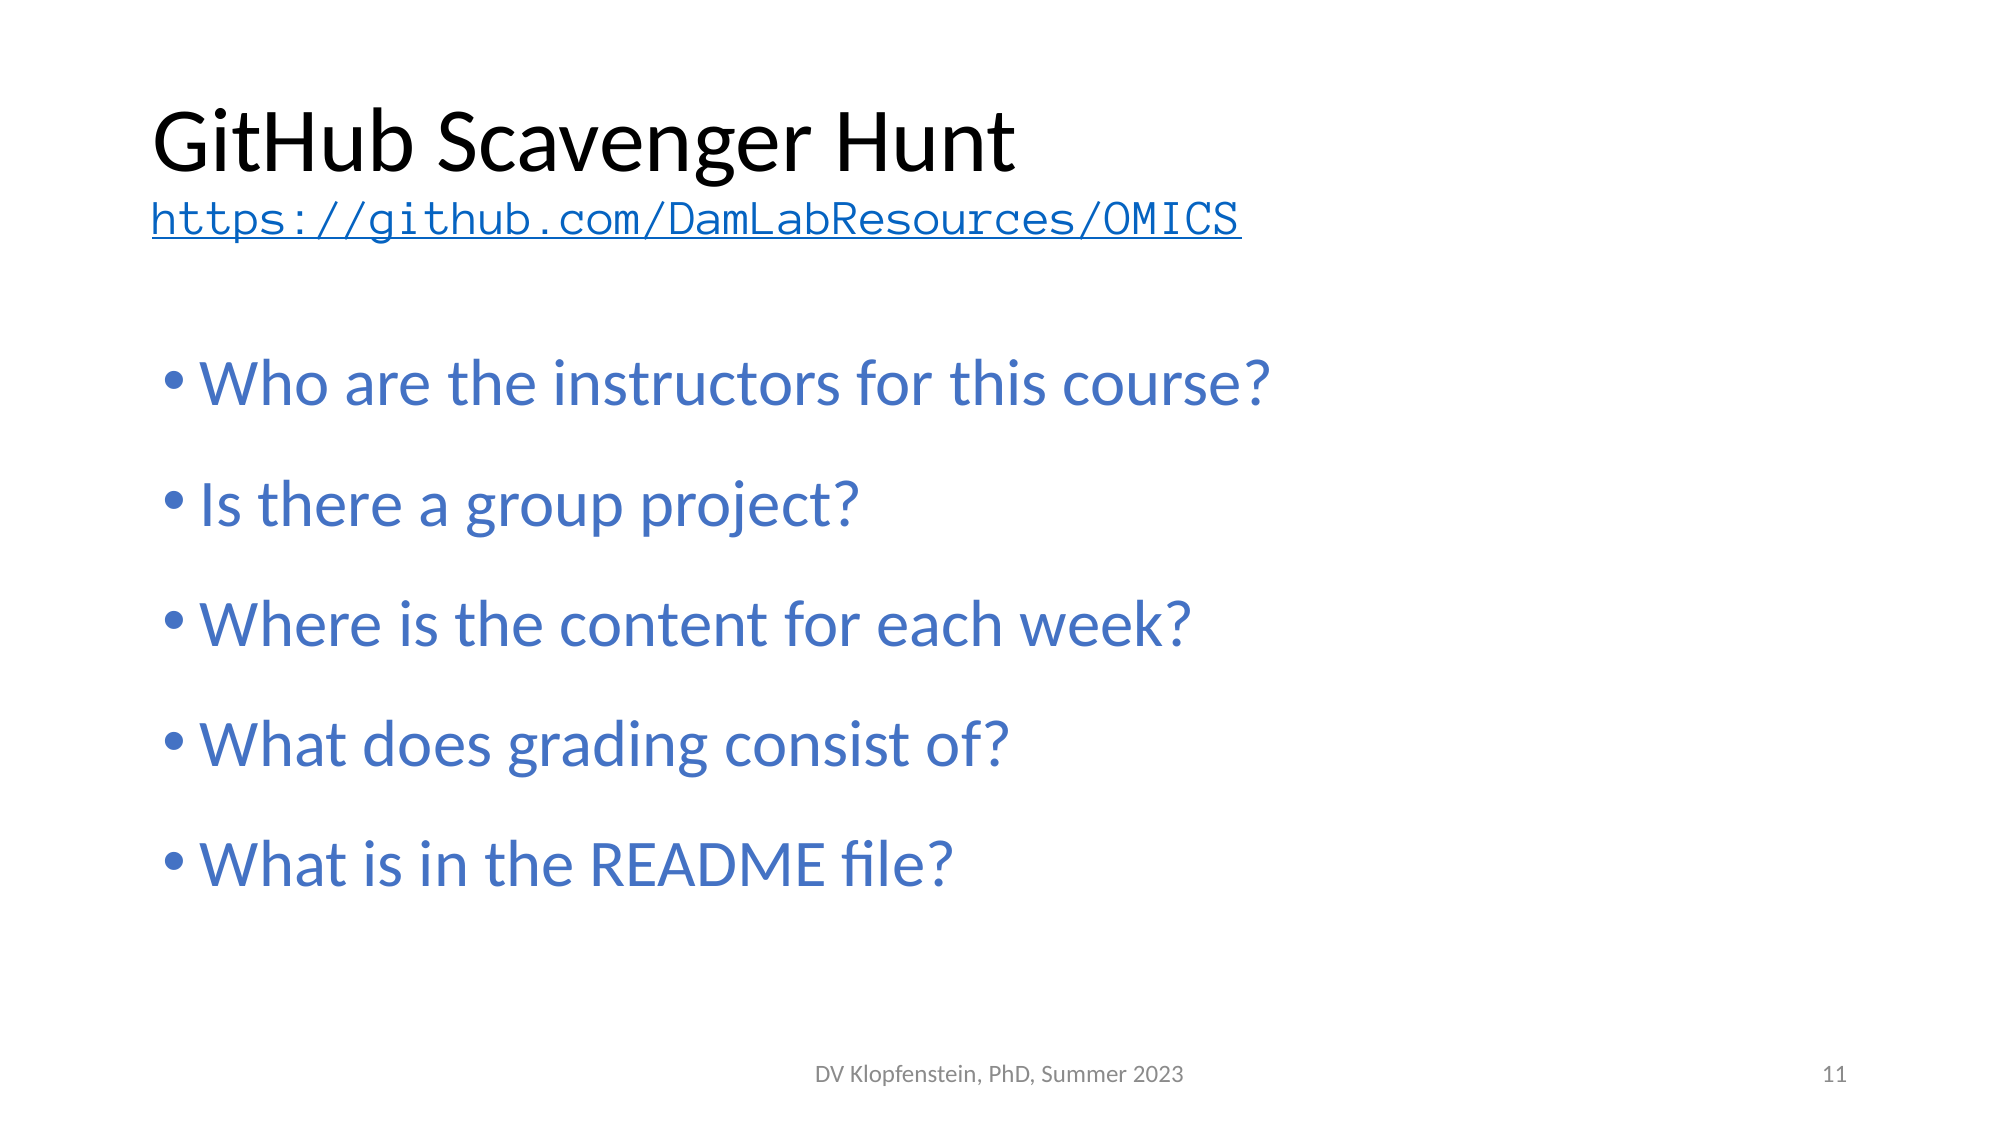

# GitHub Scavenger Hunt https://github.com/DamLabResources/OMICS
Who are the instructors for this course?
Is there a group project?
Where is the content for each week?
What does grading consist of?
What is in the README file?

DV Klopfenstein, PhD, Summer 2023
11